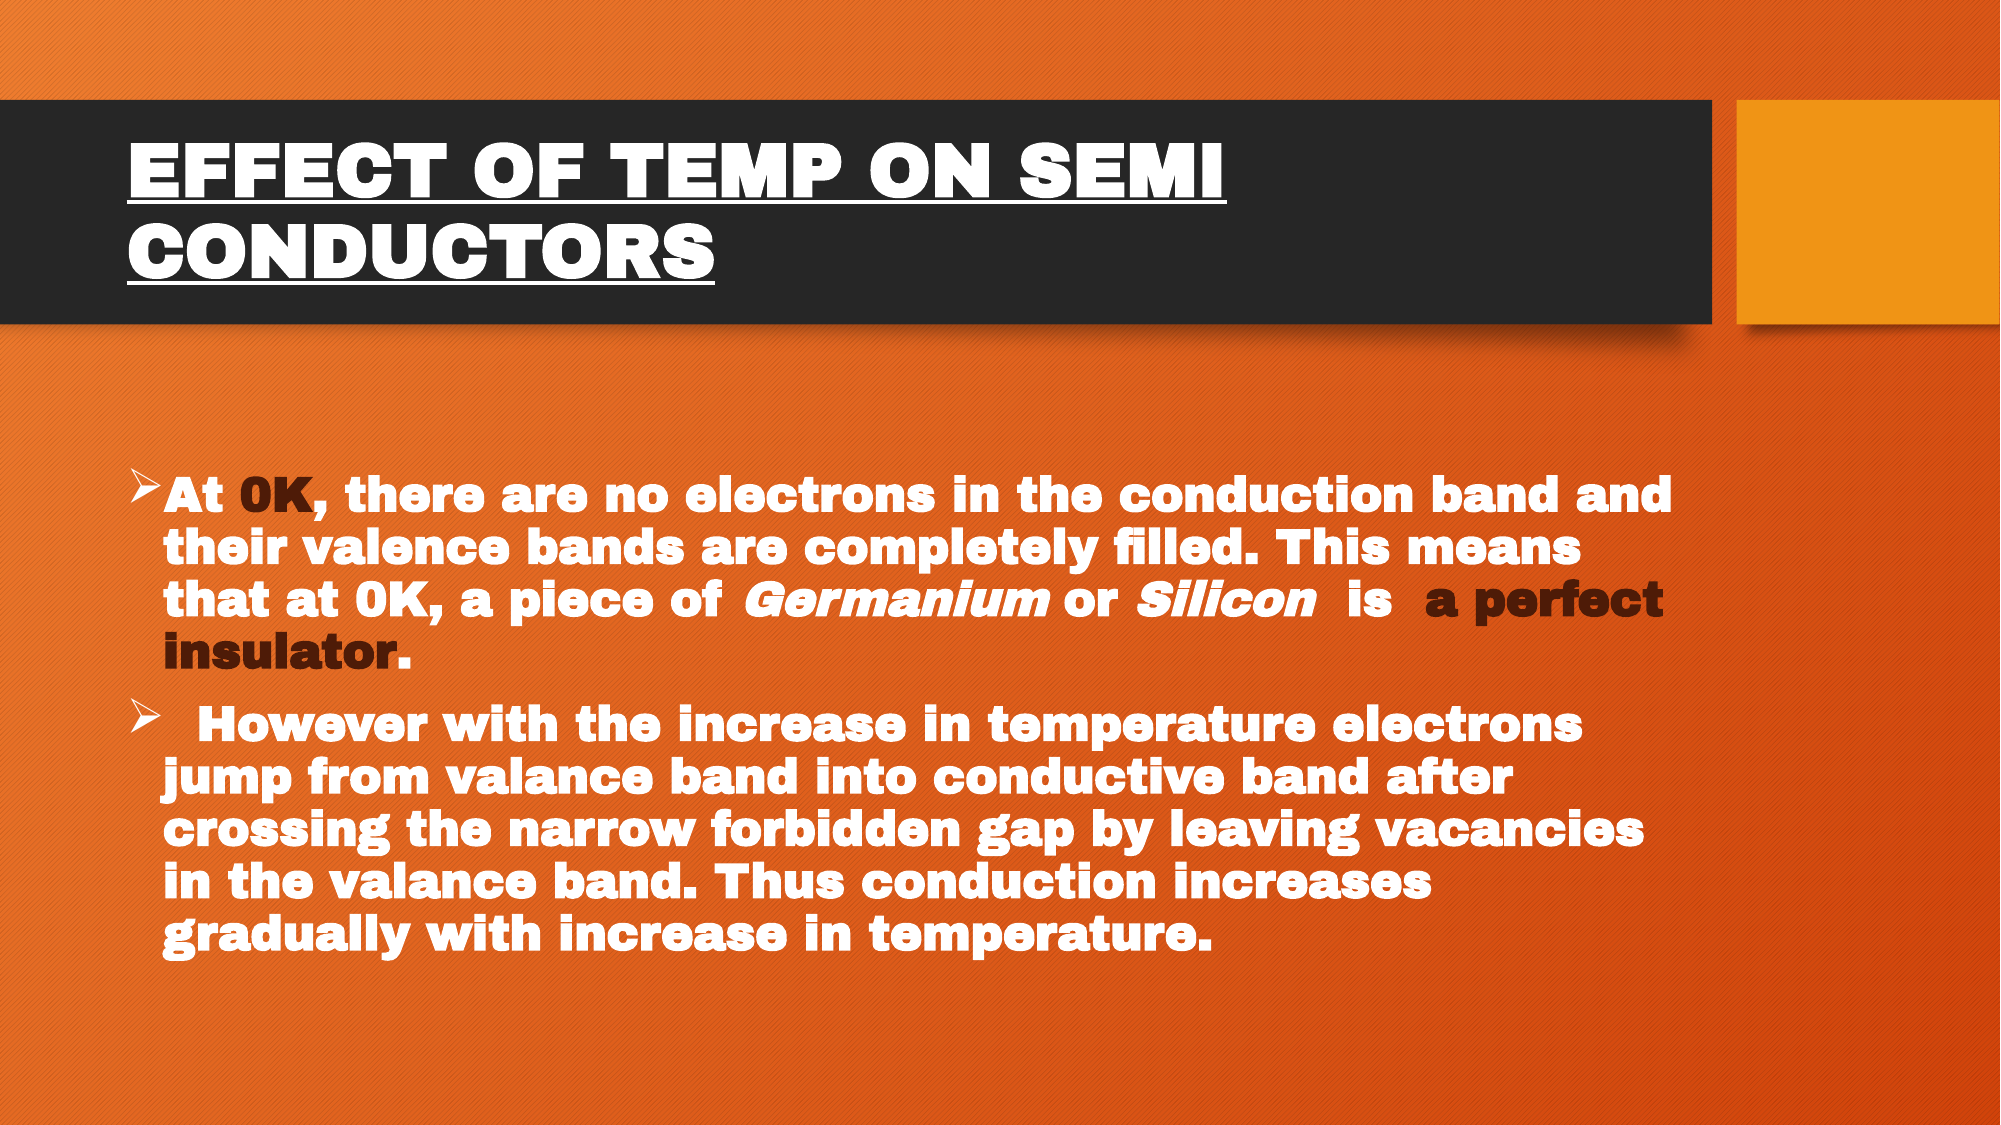

# EFFECT OF TEMP ON SEMI CONDUCTORS

At 0K, there are no electrons in the conduction band and their valence bands are completely filled. This means that at 0K, a piece of Germanium or Silicon  is  a perfect insulator.
  However with the increase in temperature electrons jump from valance band into conductive band after crossing the narrow forbidden gap by leaving vacancies in the valance band. Thus conduction increases gradually with increase in temperature.